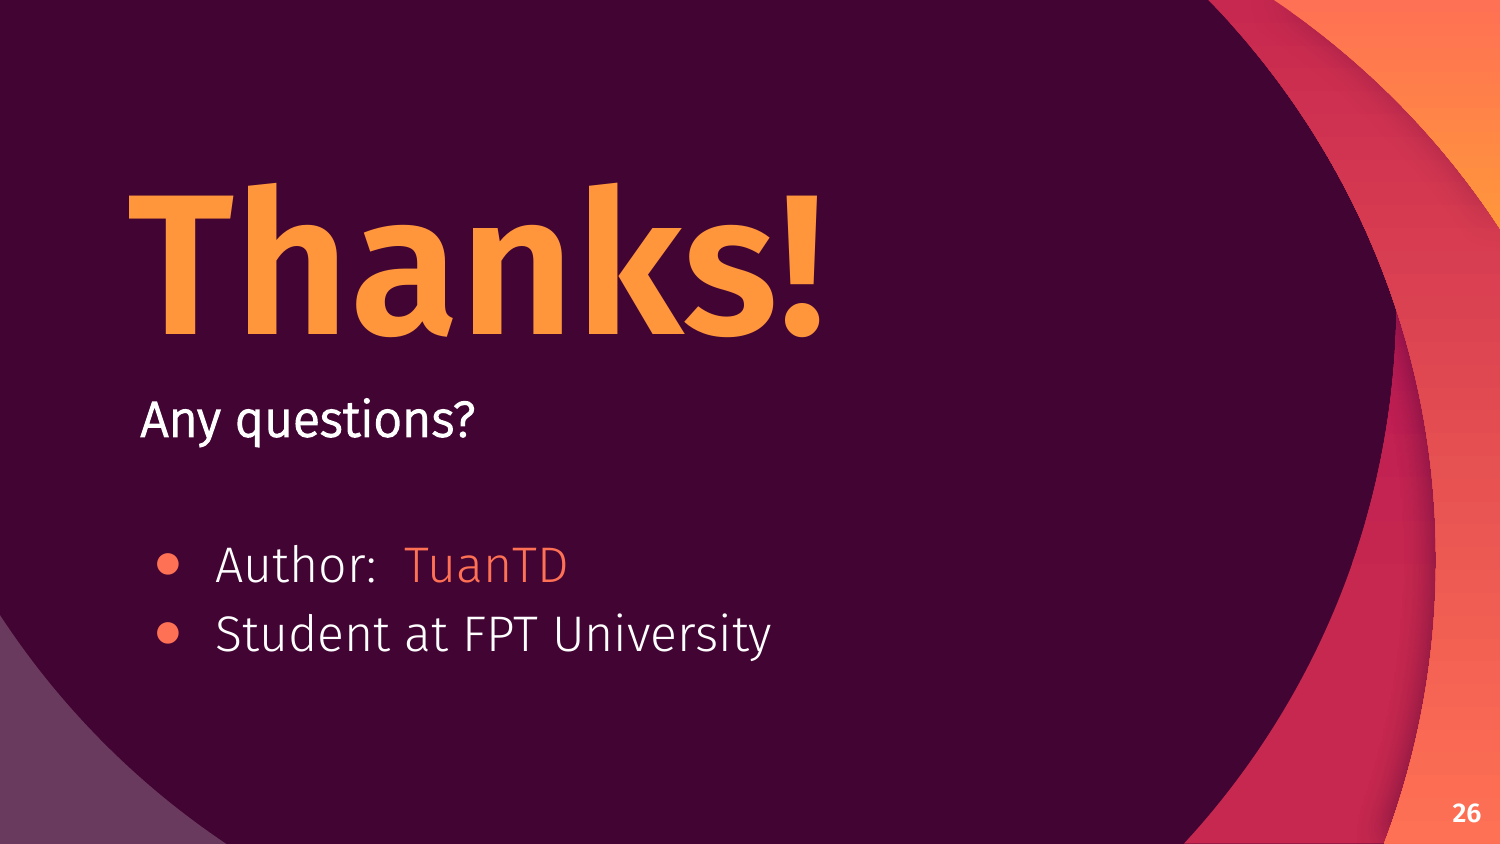

Thanks!
Any questions?
Author:  TuanTD
Student at FPT University
26